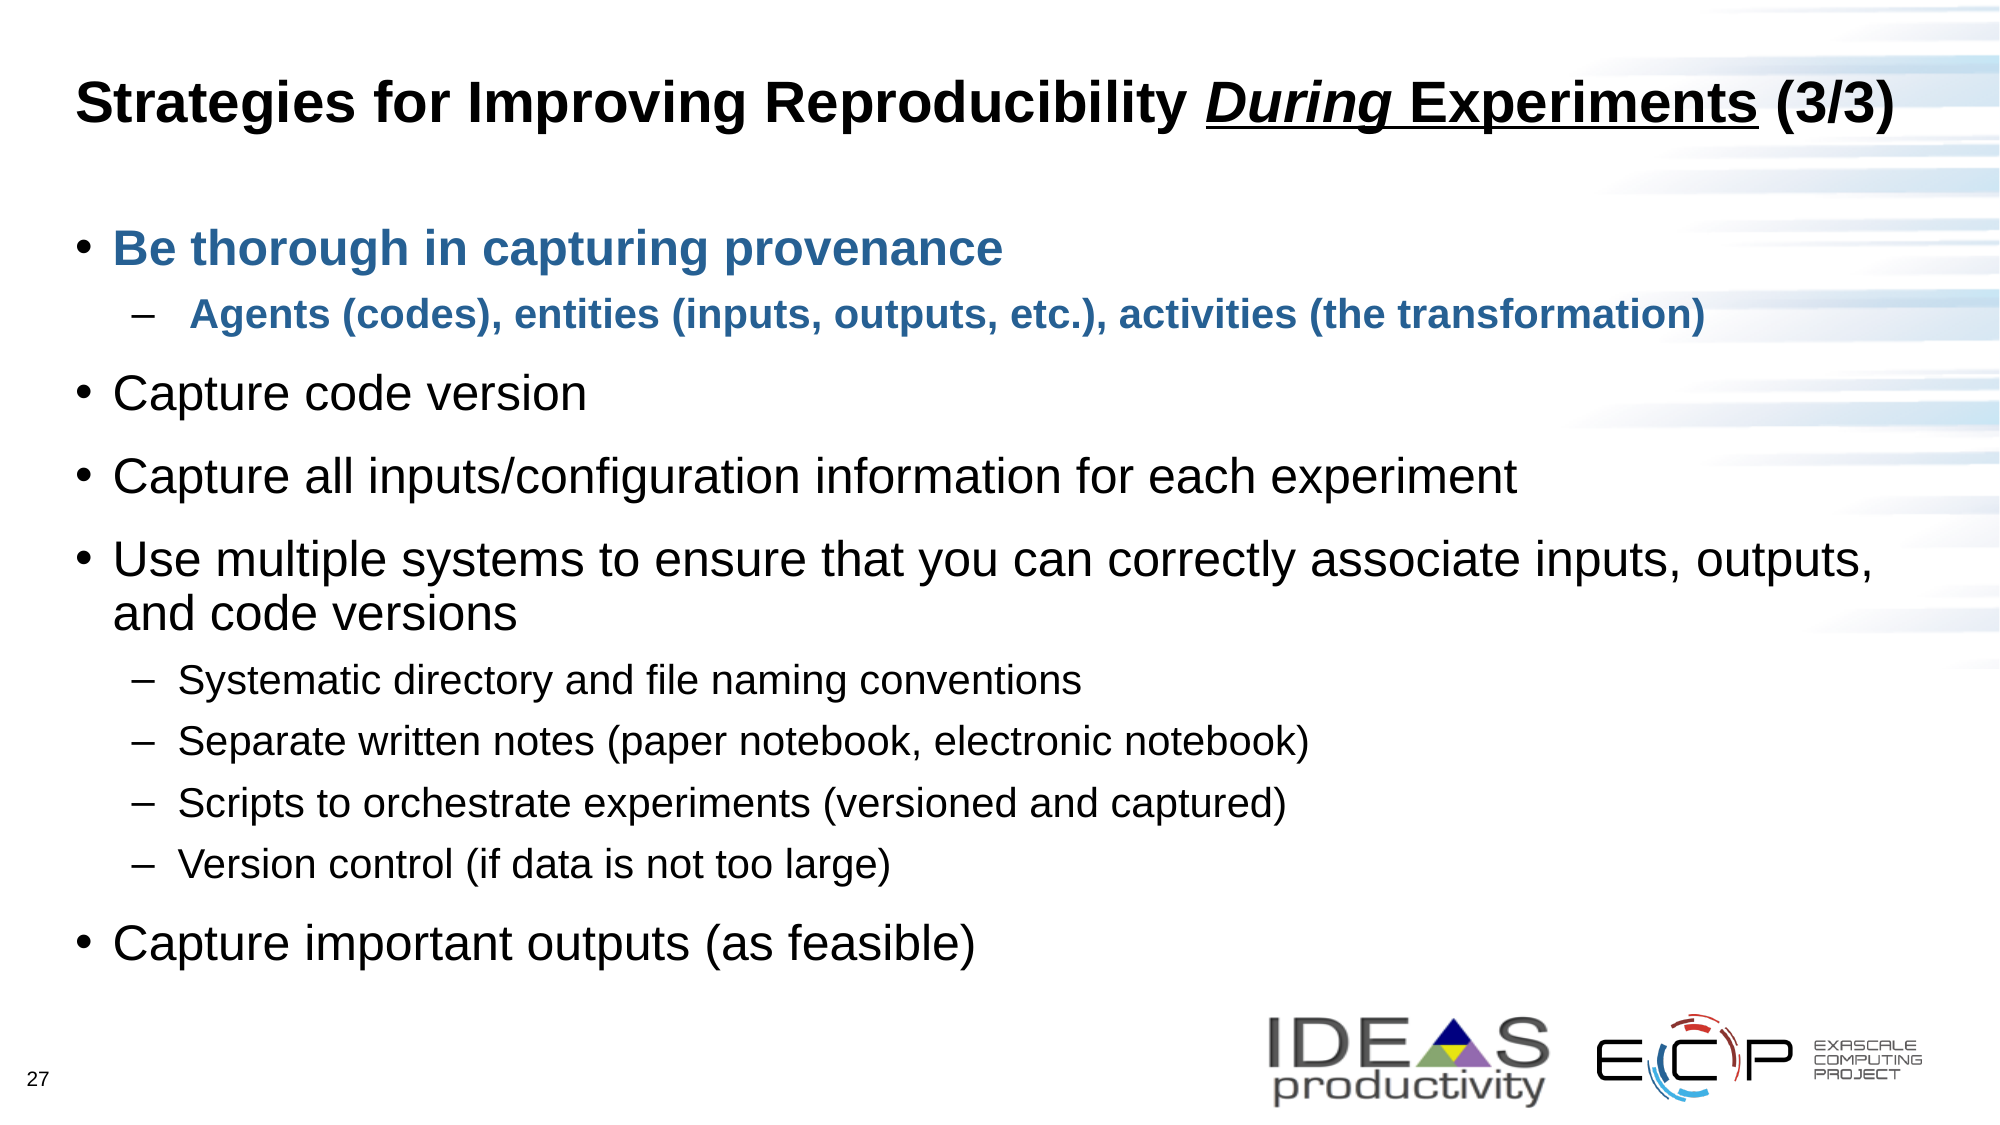

# Strategies for Improving Reproducibility During Experiments (3/3)
Be thorough in capturing provenance
 Agents (codes), entities (inputs, outputs, etc.), activities (the transformation)
Capture code version
Capture all inputs/configuration information for each experiment
Use multiple systems to ensure that you can correctly associate inputs, outputs, and code versions
Systematic directory and file naming conventions
Separate written notes (paper notebook, electronic notebook)
Scripts to orchestrate experiments (versioned and captured)
Version control (if data is not too large)
Capture important outputs (as feasible)